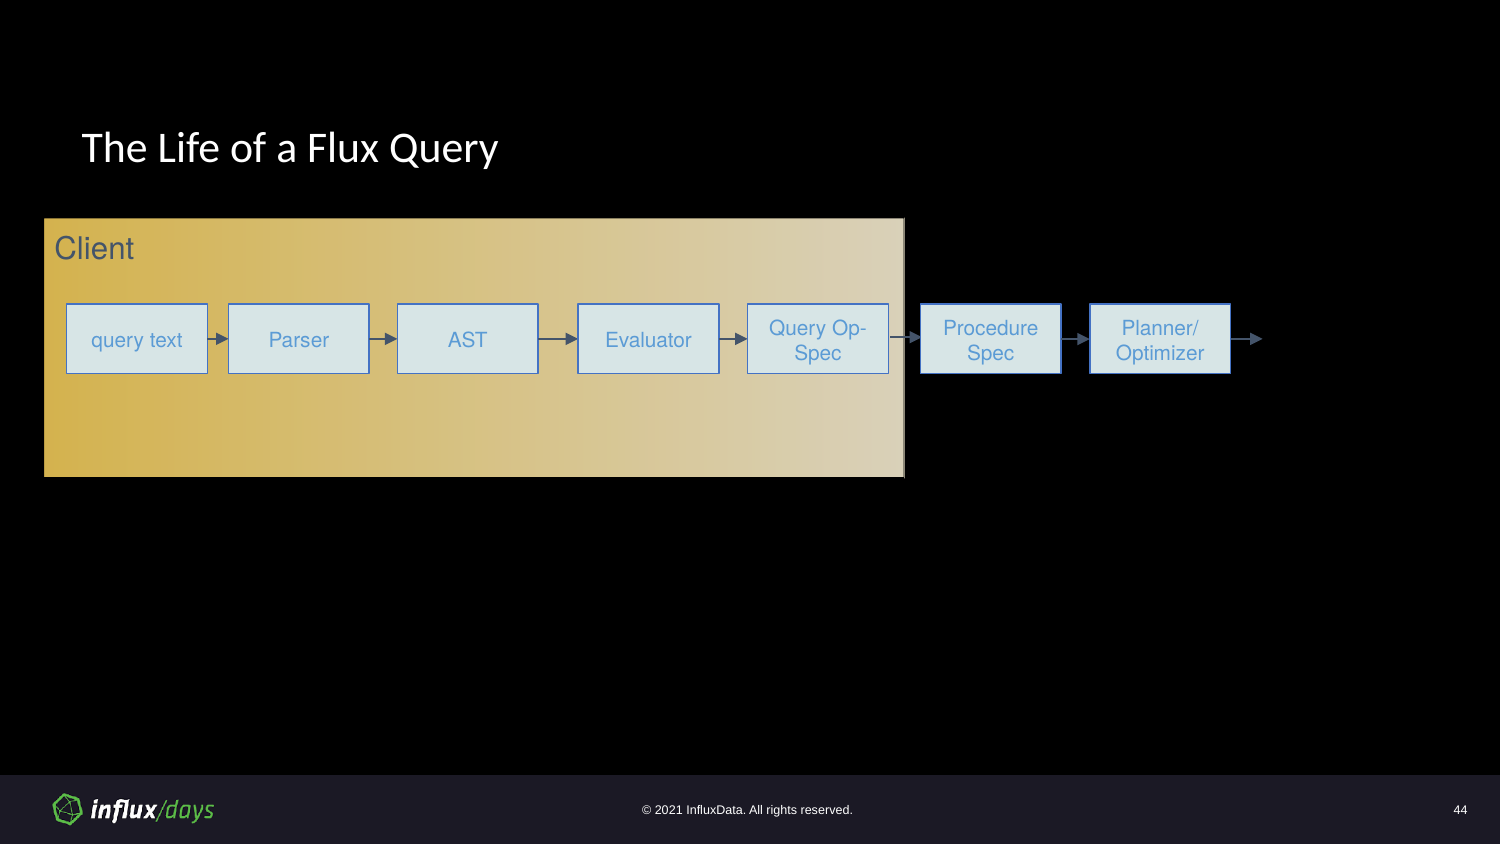

# The Life of a Flux Query

Client
Query Op-Spec

Procedure Spec

Planner/
Optimizer

query text

Parser

AST

Evaluator
44